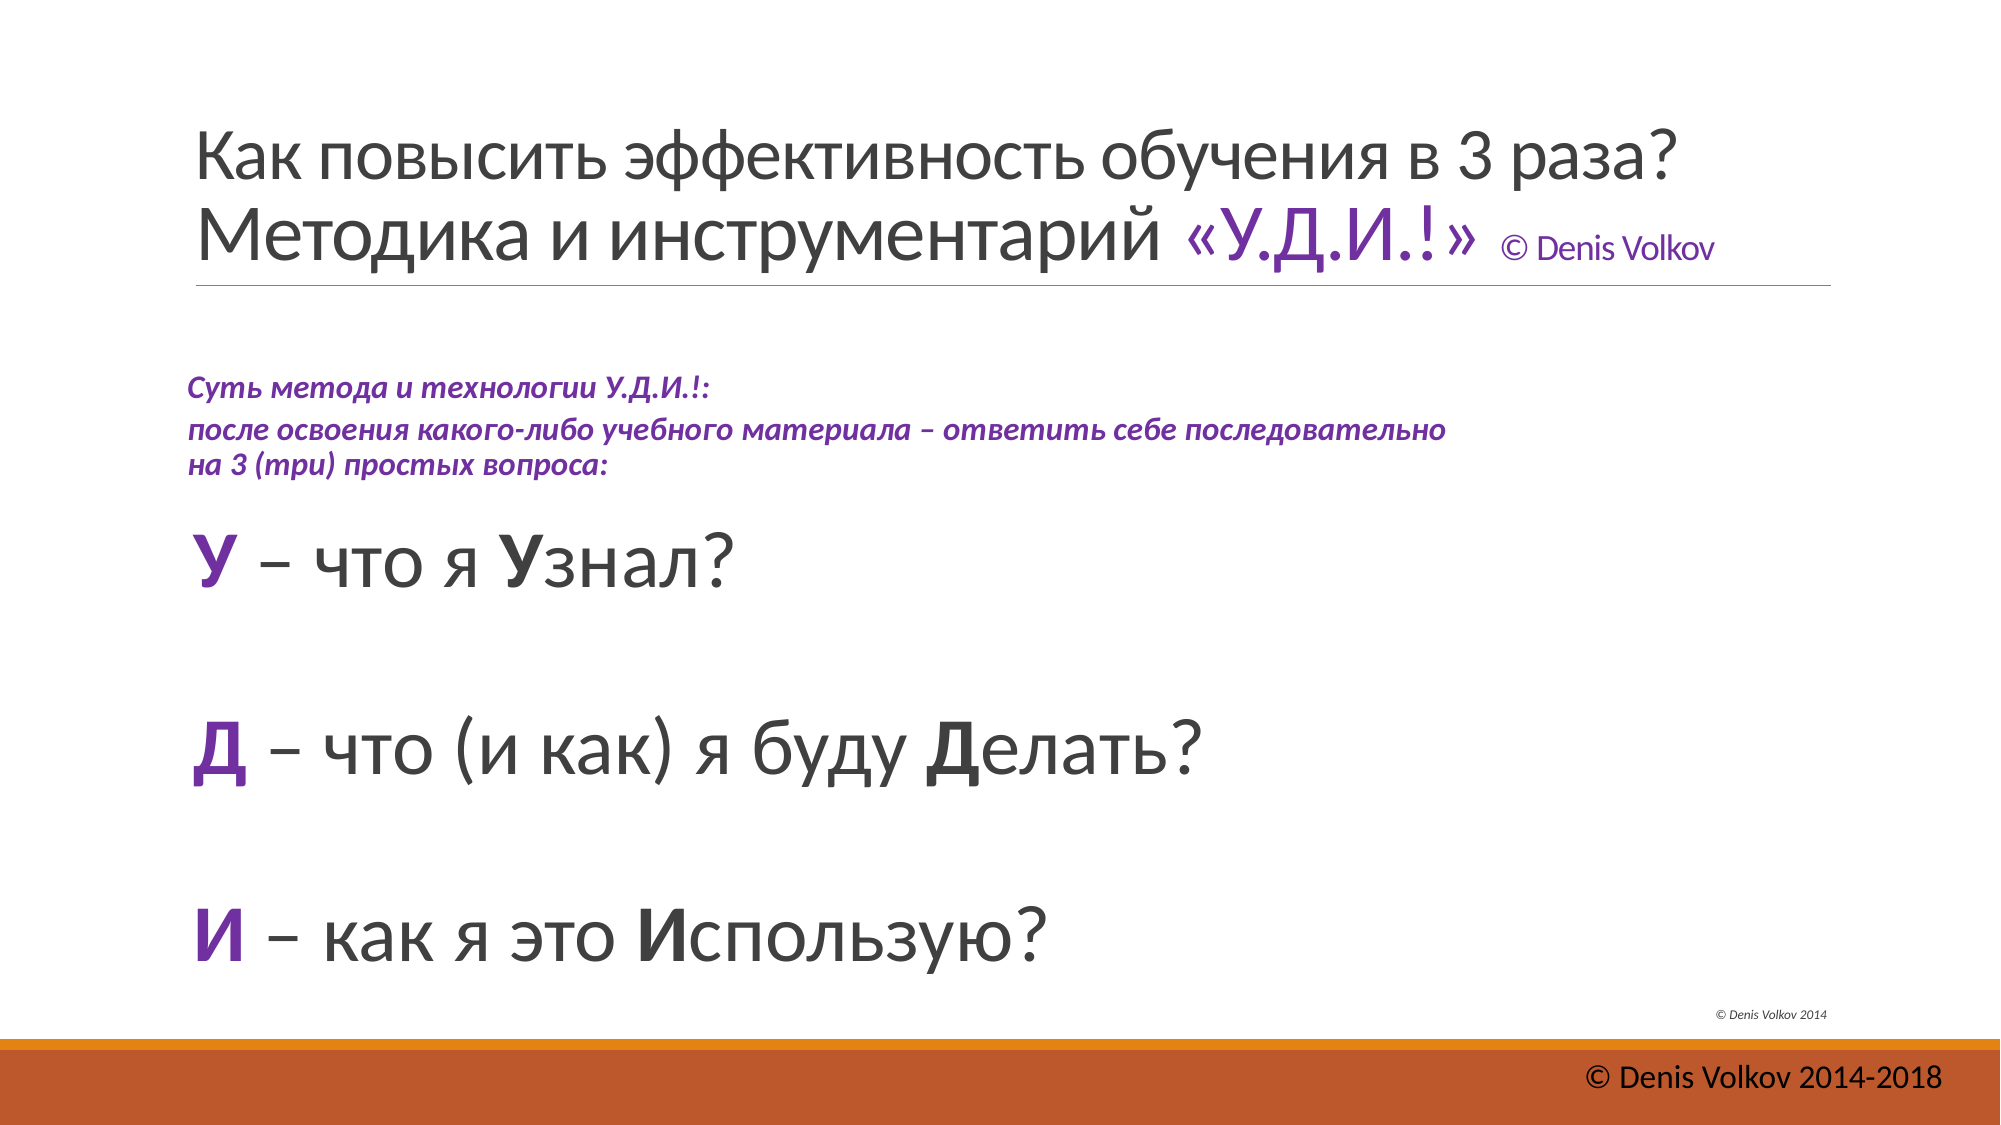

# Как повысить эффективность обучения в 3 раза? Методика и инструментарий «У.Д.И.!» © Denis Volkov

Суть метода и технологии У.Д.И.!:
после освоения какого-либо учебного материала – ответить себе последовательно
на 3 (три) простых вопроса:

У – что я Узнал?

Д – что (и как) я буду Делать?

И – как я это Использую?

© Denis Volkov 2014
© Denis Volkov 2014-2018